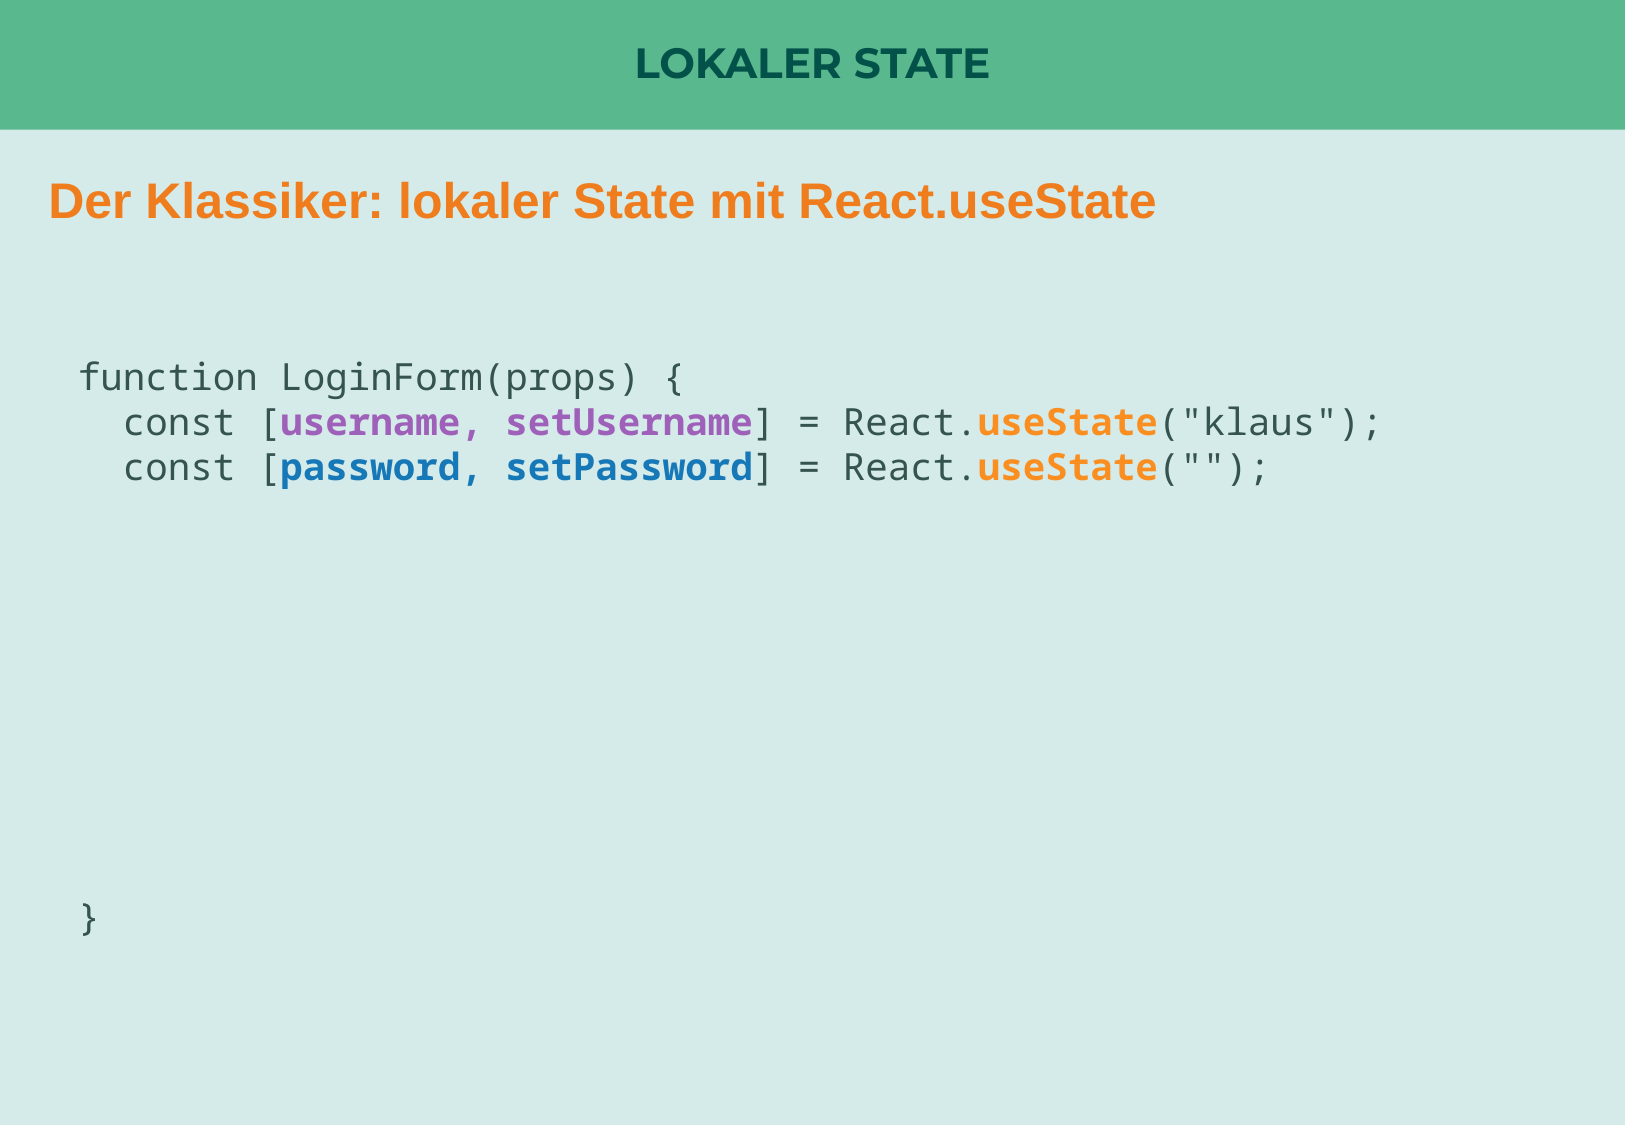

# Lokaler State
Der Klassiker: lokaler State mit React.useState
function LoginForm(props) {
  const [username, setUsername] = React.useState("klaus");
  const [password, setPassword] = React.useState("");

}

Beispiel: ChatPage oder Tabs

Beispiel: UserStatsPage für fetch ?